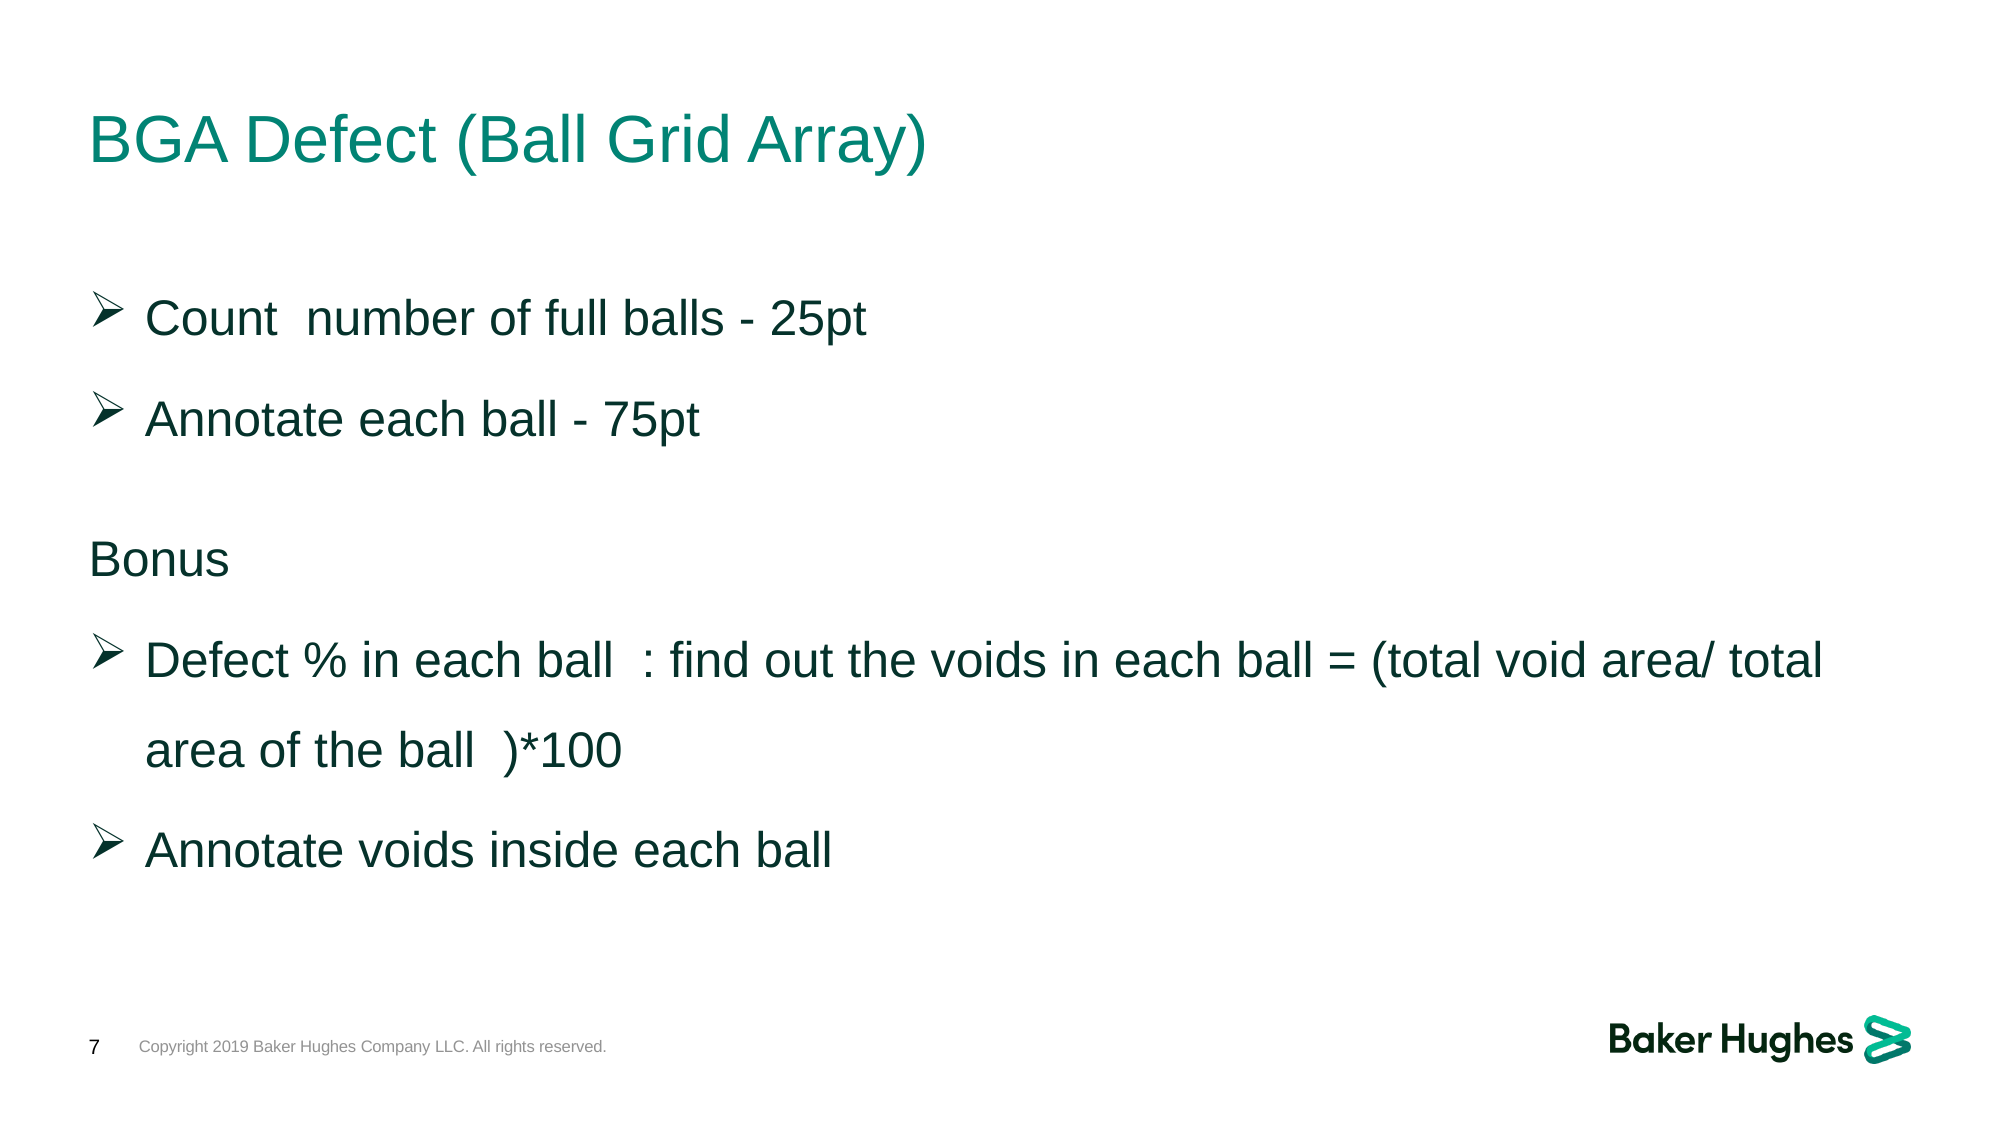

# BGA Defect (Ball Grid Array)
Count  number of full balls - 25pt
Annotate each ball - 75pt

Bonus
Defect % in each ball  : find out the voids in each ball = (total void area/ total area of the ball  )*100
Annotate voids inside each ball

7